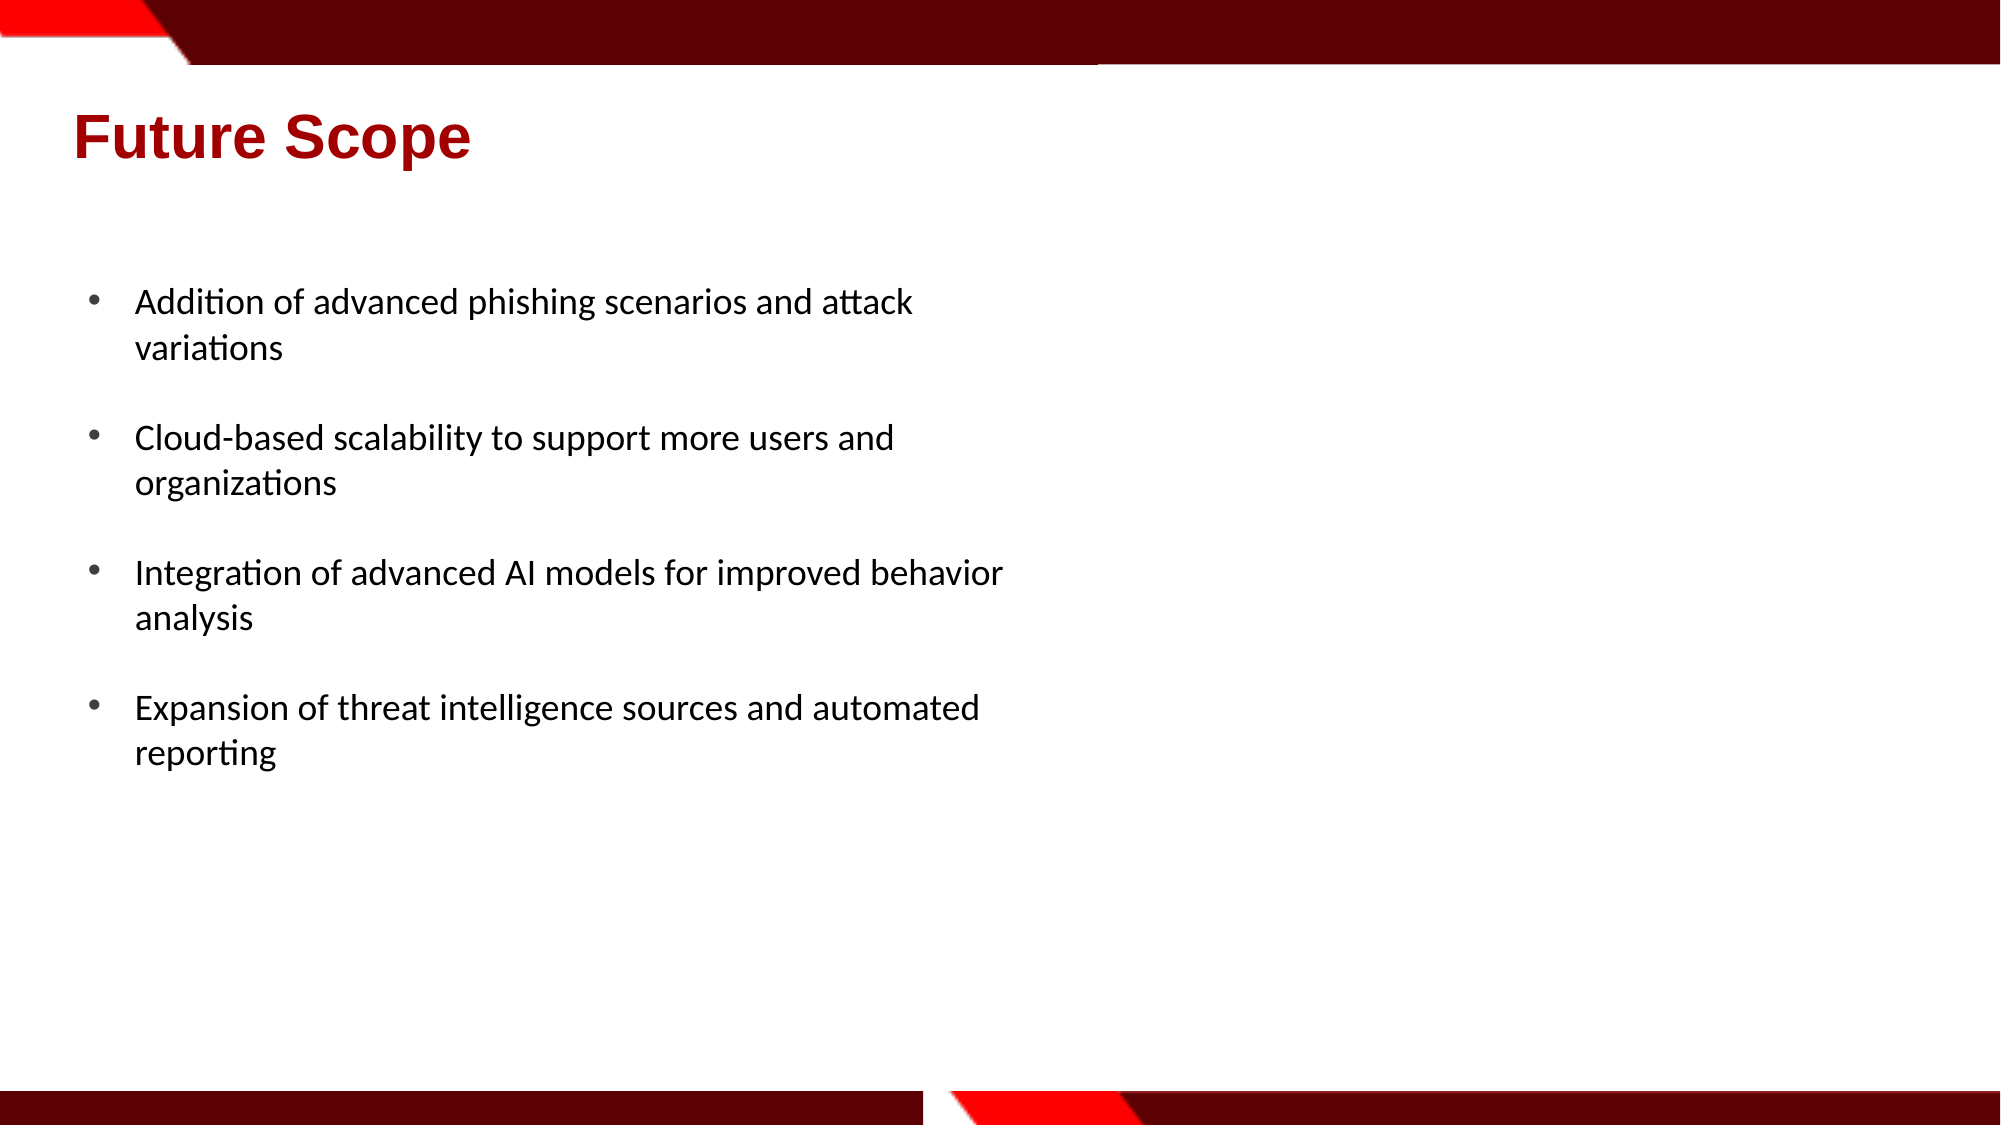

Future Scope
Addition of advanced phishing scenarios and attack variations

Cloud-based scalability to support more users and organizations

Integration of advanced AI models for improved behavior analysis

Expansion of threat intelligence sources and automated reporting